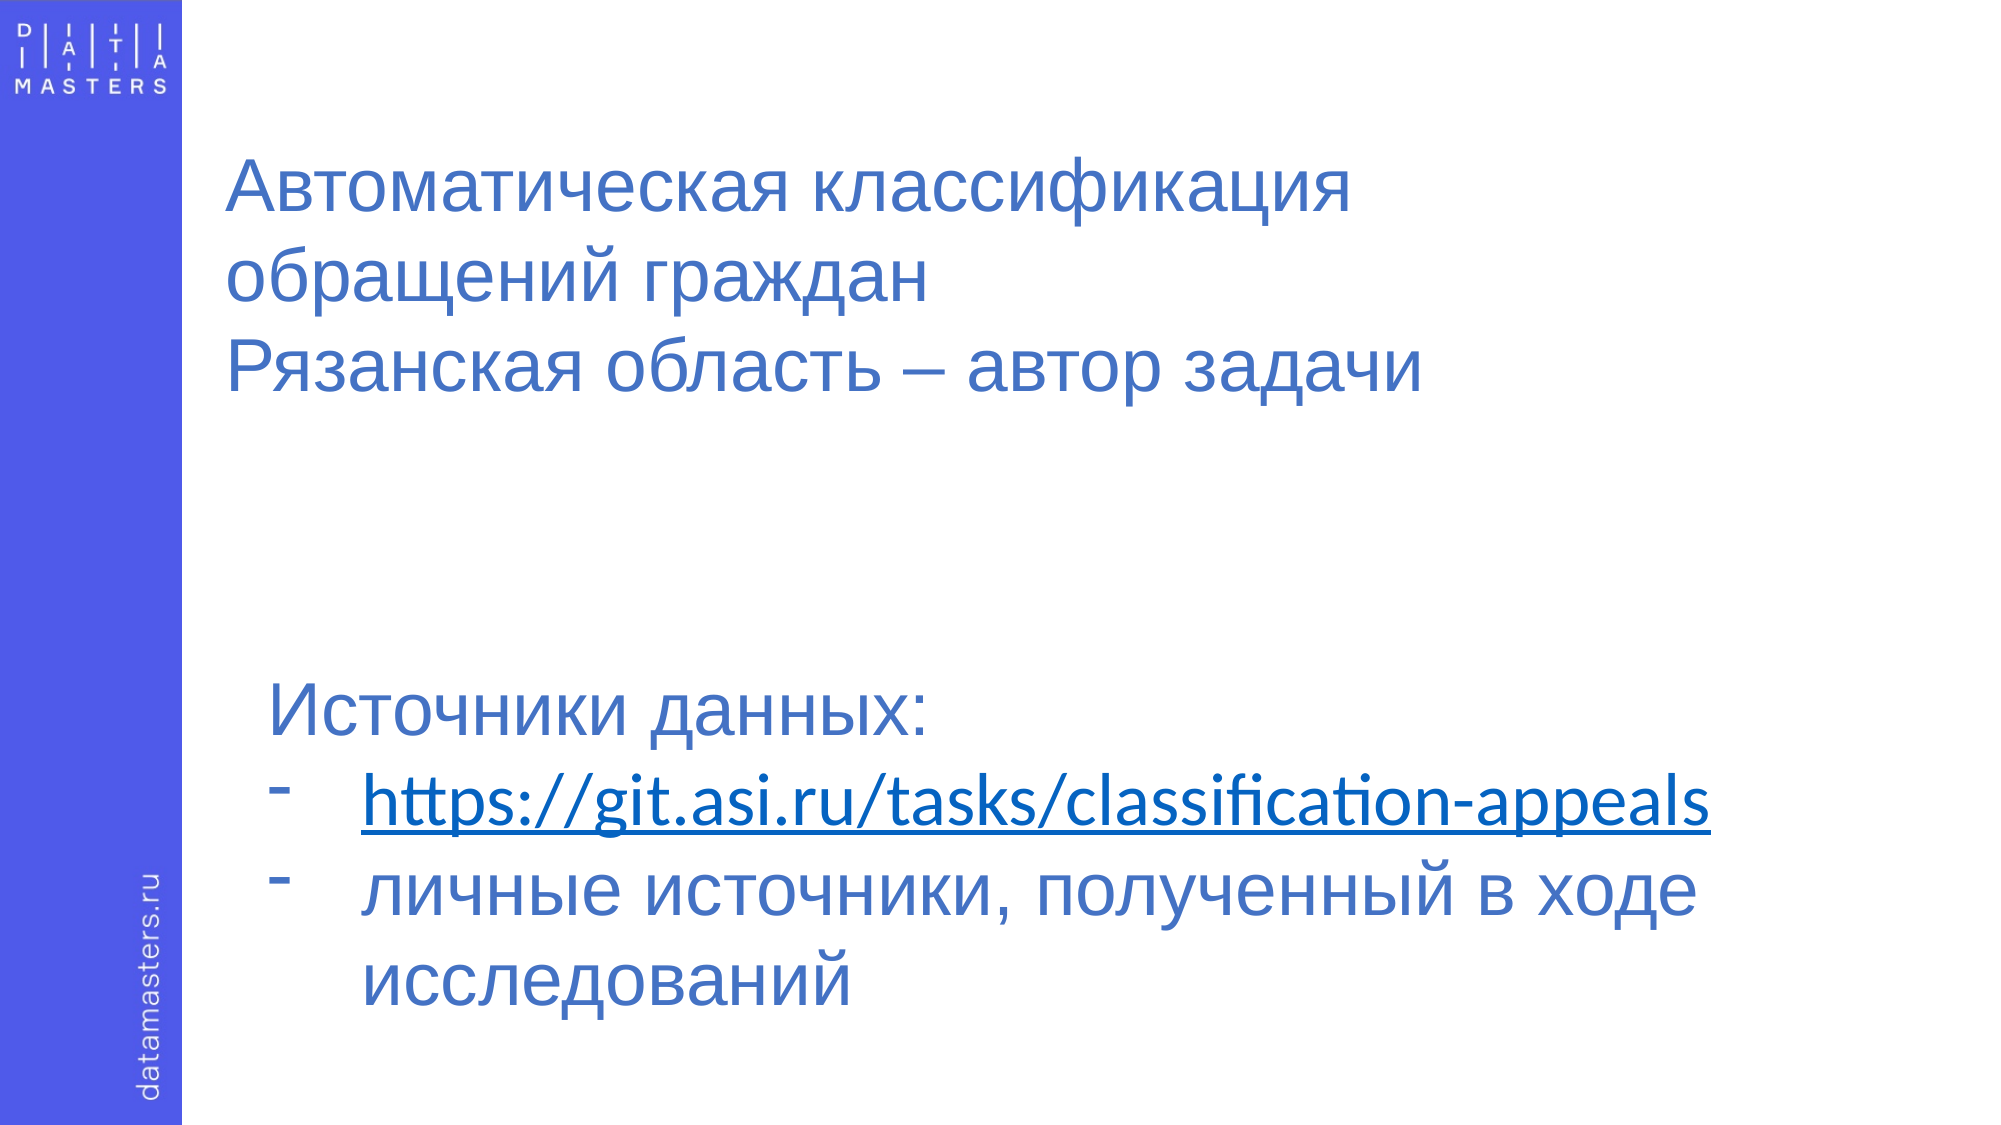

Автоматическая классификация
обращений граждан
Рязанская область – автор задачи
Источники данных:
https://git.asi.ru/tasks/classification-appeals
личные источники, полученный в ходе исследований